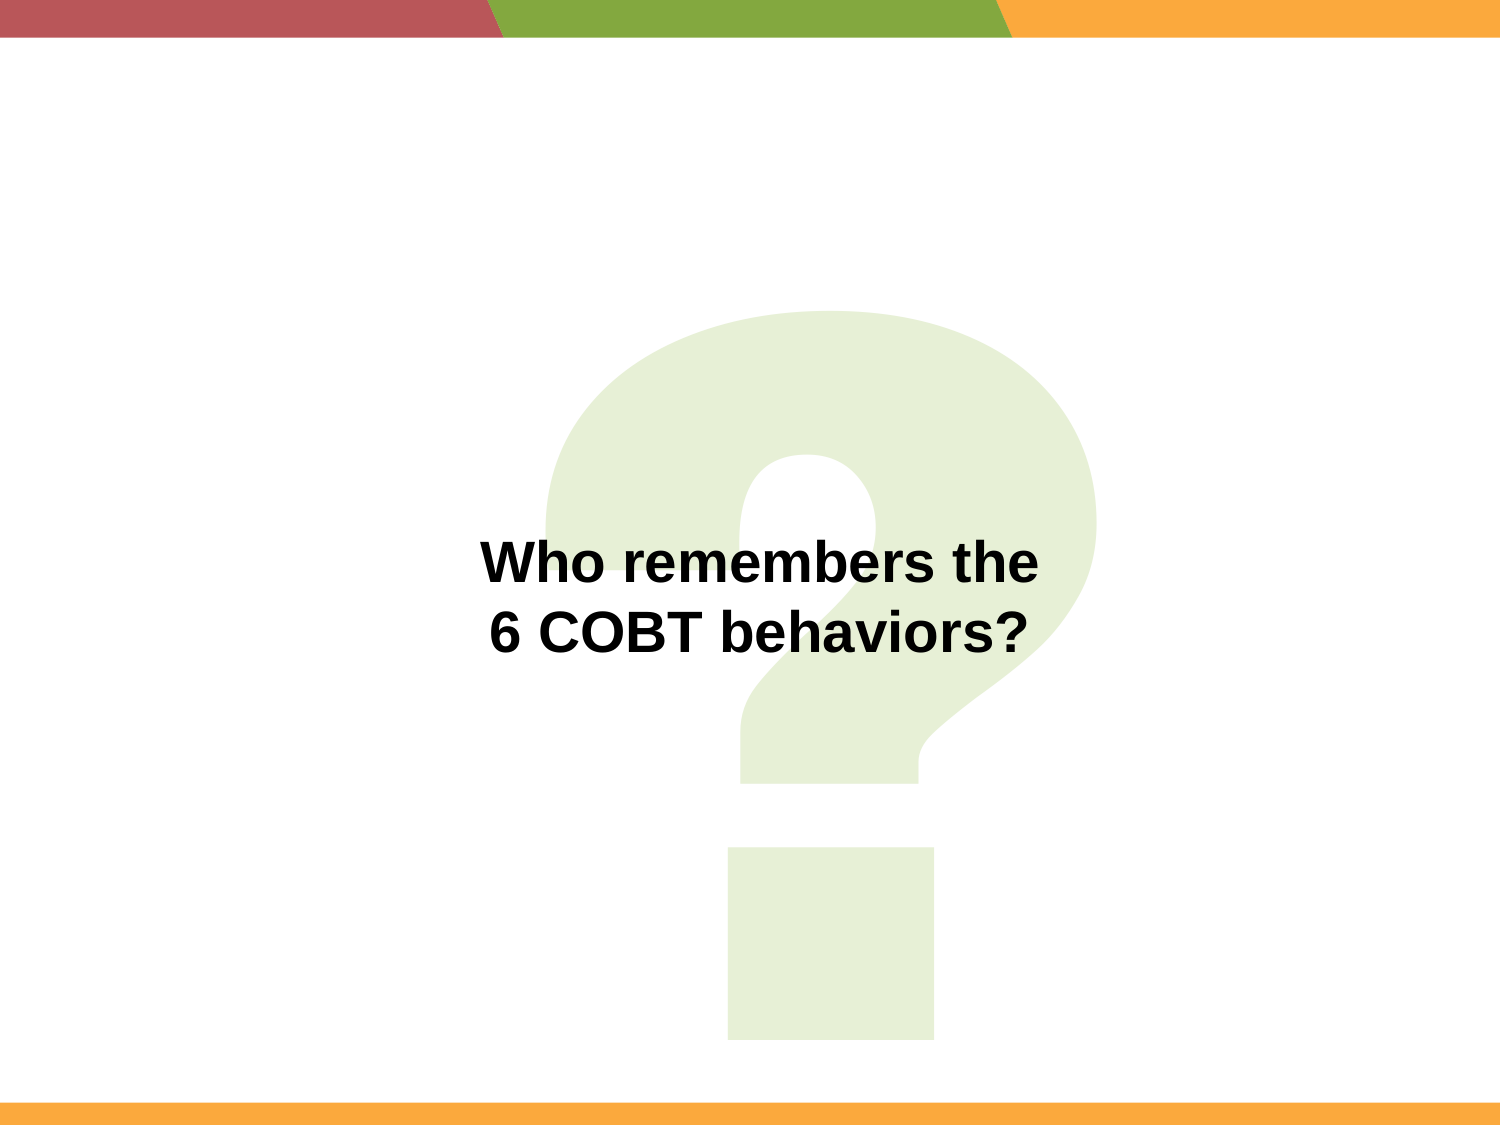

?
Who remembers the 6 COBT behaviors?